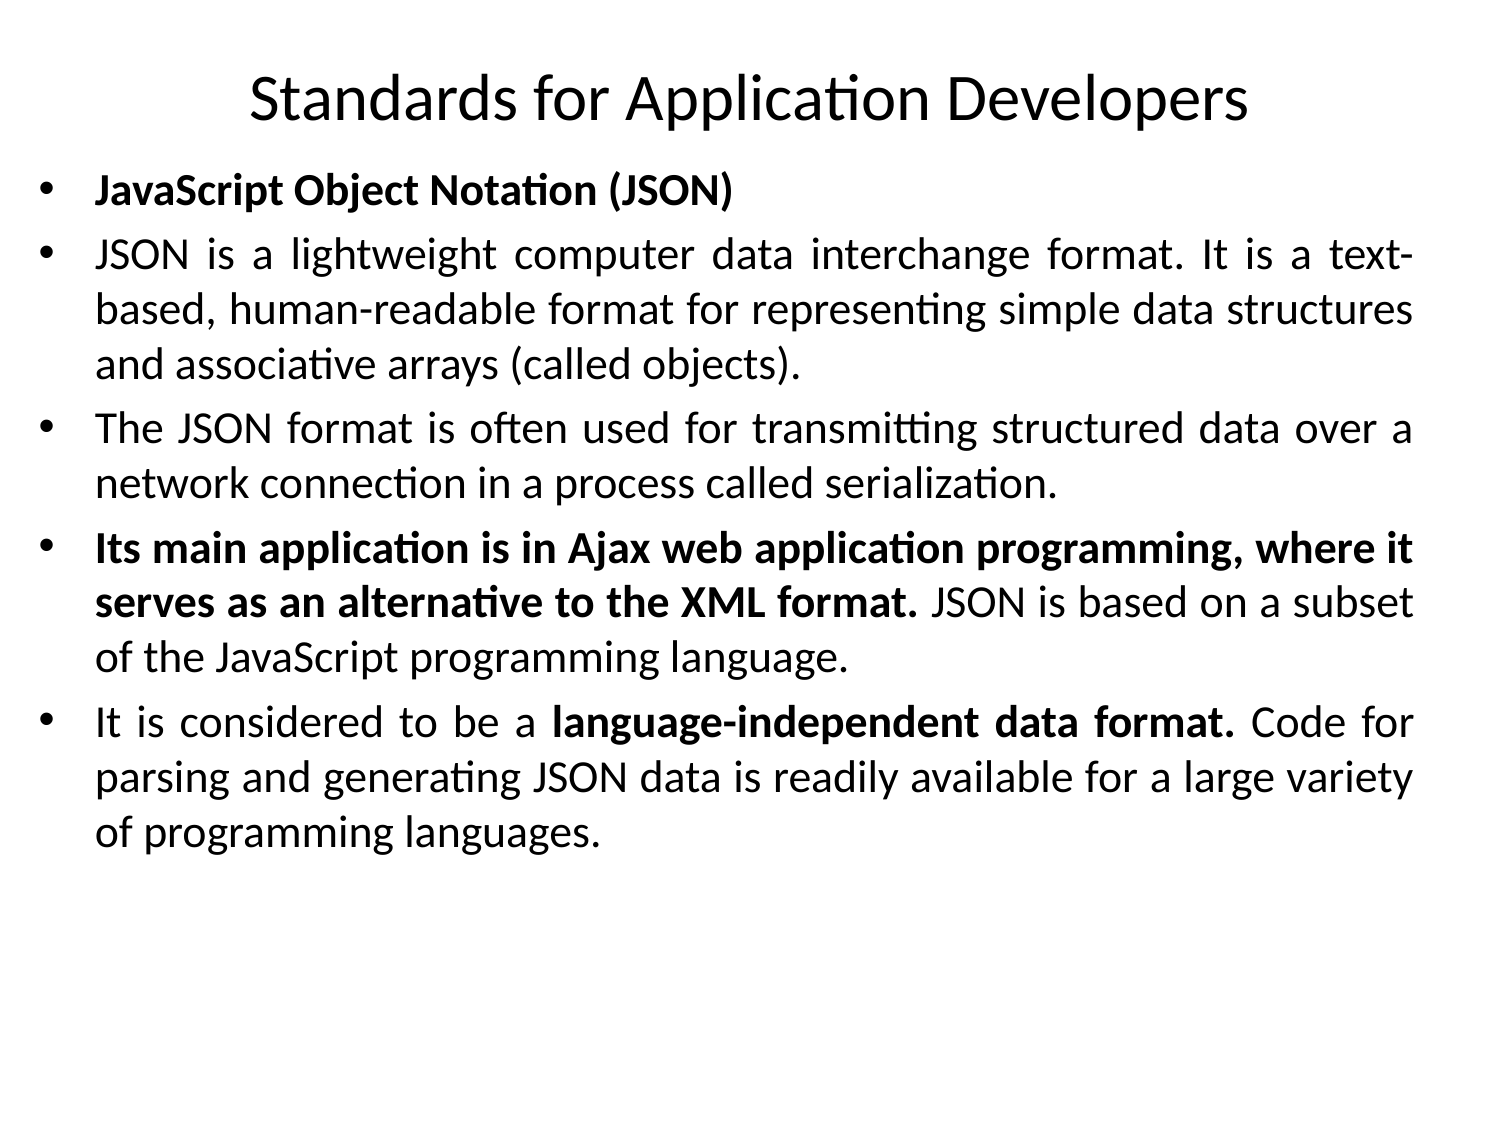

# Standards for Application Developers
JavaScript Object Notation (JSON)
JSON is a lightweight computer data interchange format. It is a text-based, human-readable format for representing simple data structures and associative arrays (called objects).
The JSON format is often used for transmitting structured data over a network connection in a process called serialization.
Its main application is in Ajax web application programming, where it serves as an alternative to the XML format. JSON is based on a subset of the JavaScript programming language.
It is considered to be a language-independent data format. Code for parsing and generating JSON data is readily available for a large variety of programming languages.